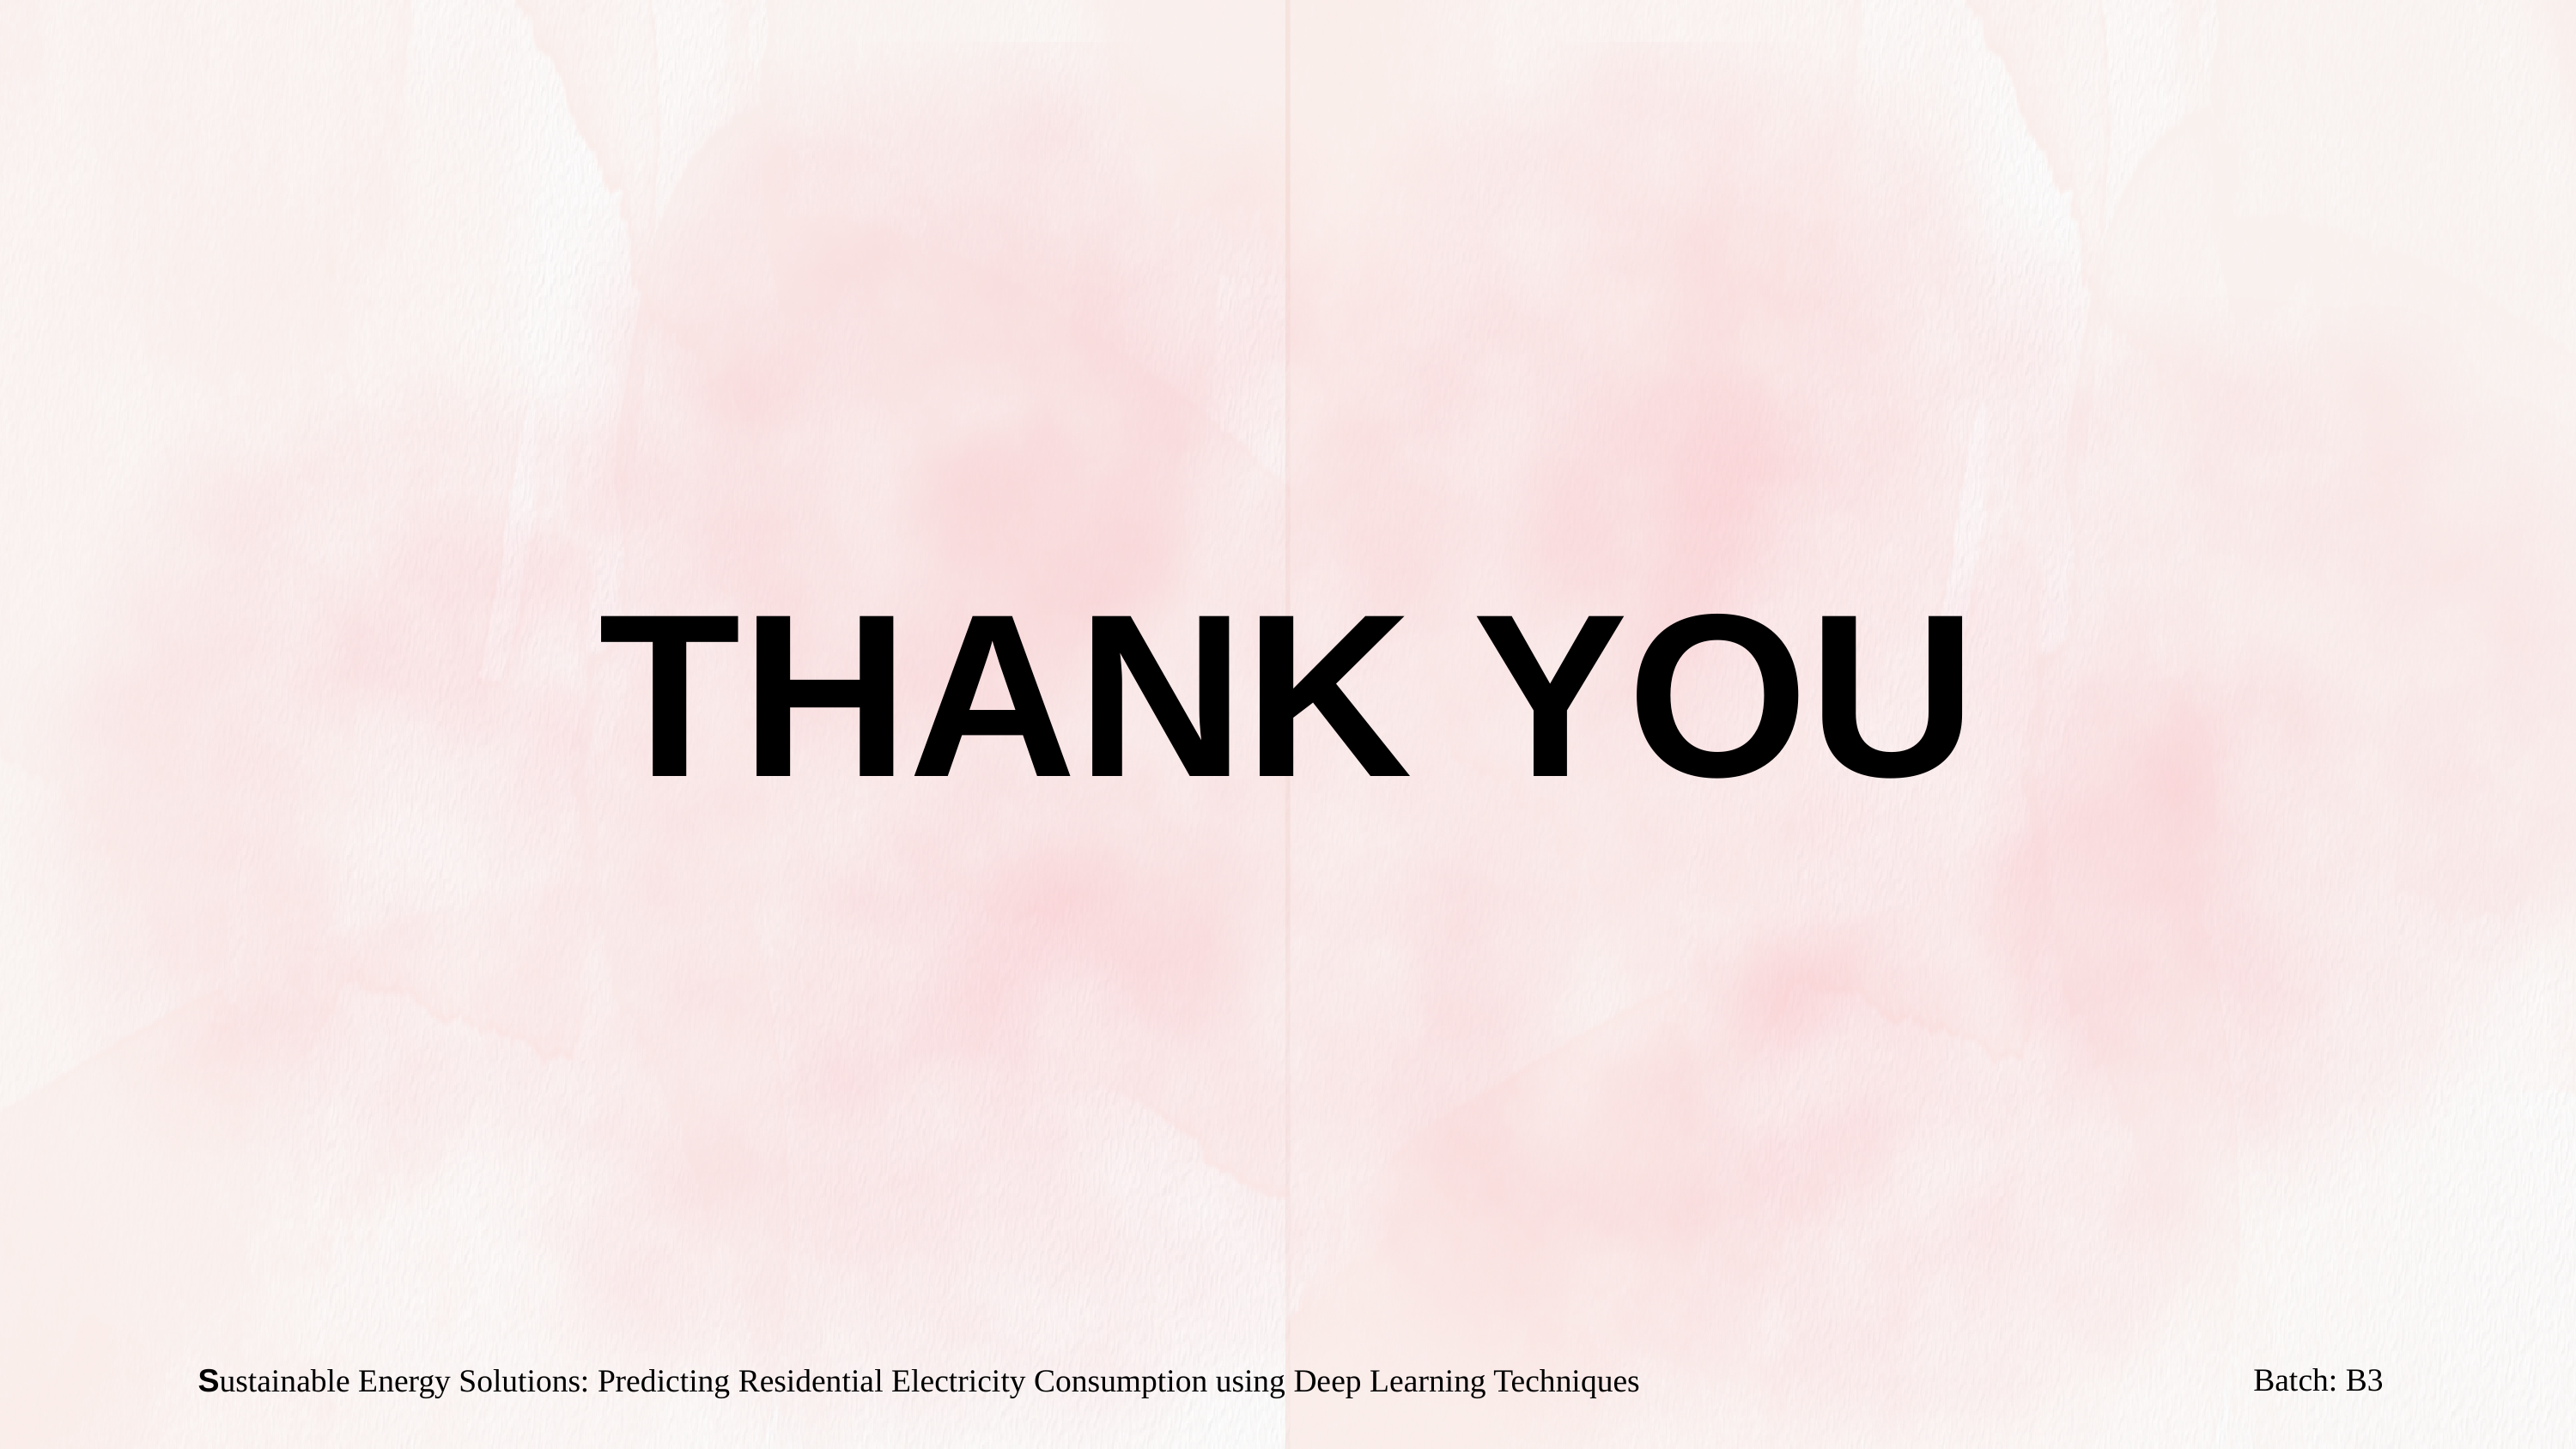

THANK YOU
Batch: B3

Sustainable Energy Solutions: Predicting Residential Electricity Consumption using Deep Learning Techniques